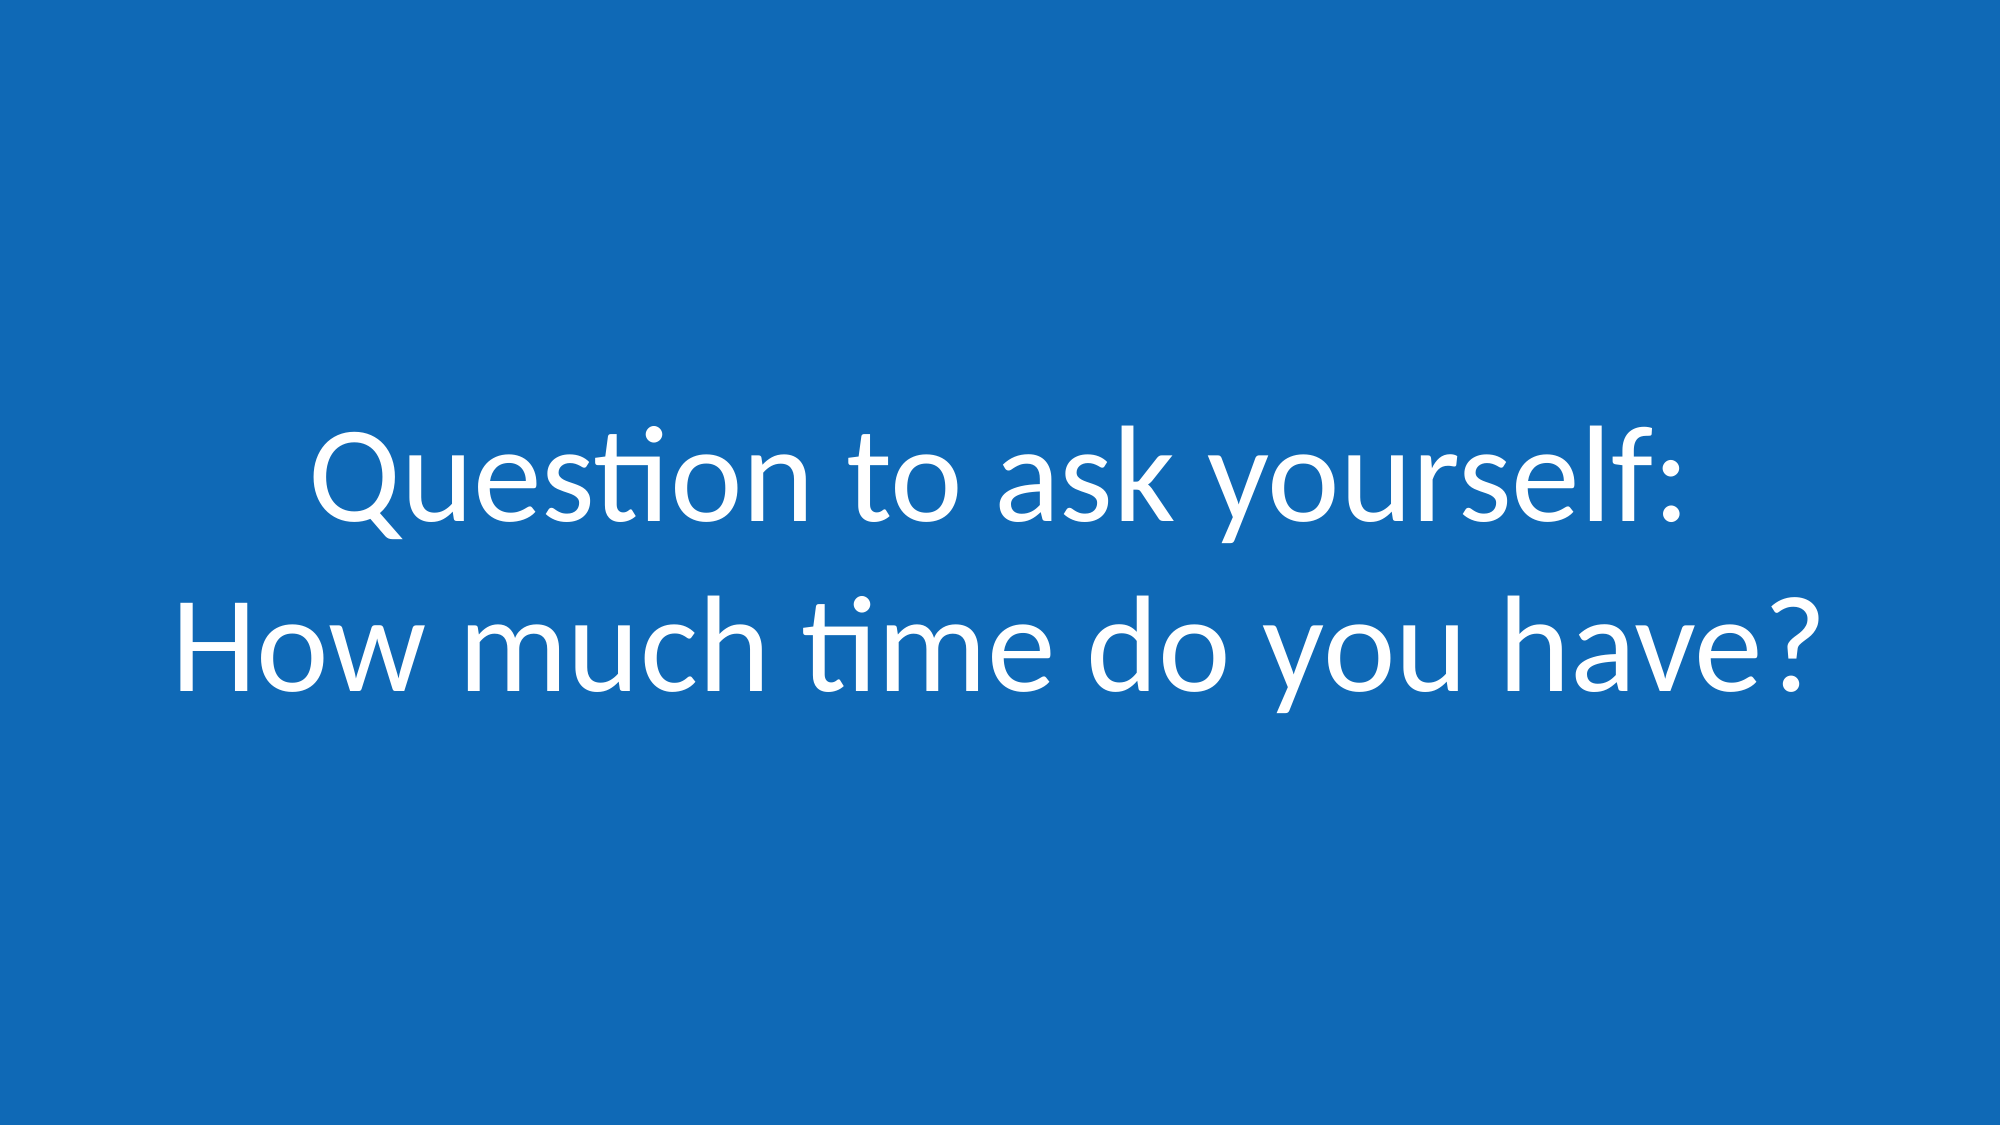

Question to ask yourself:
How much time do you have?